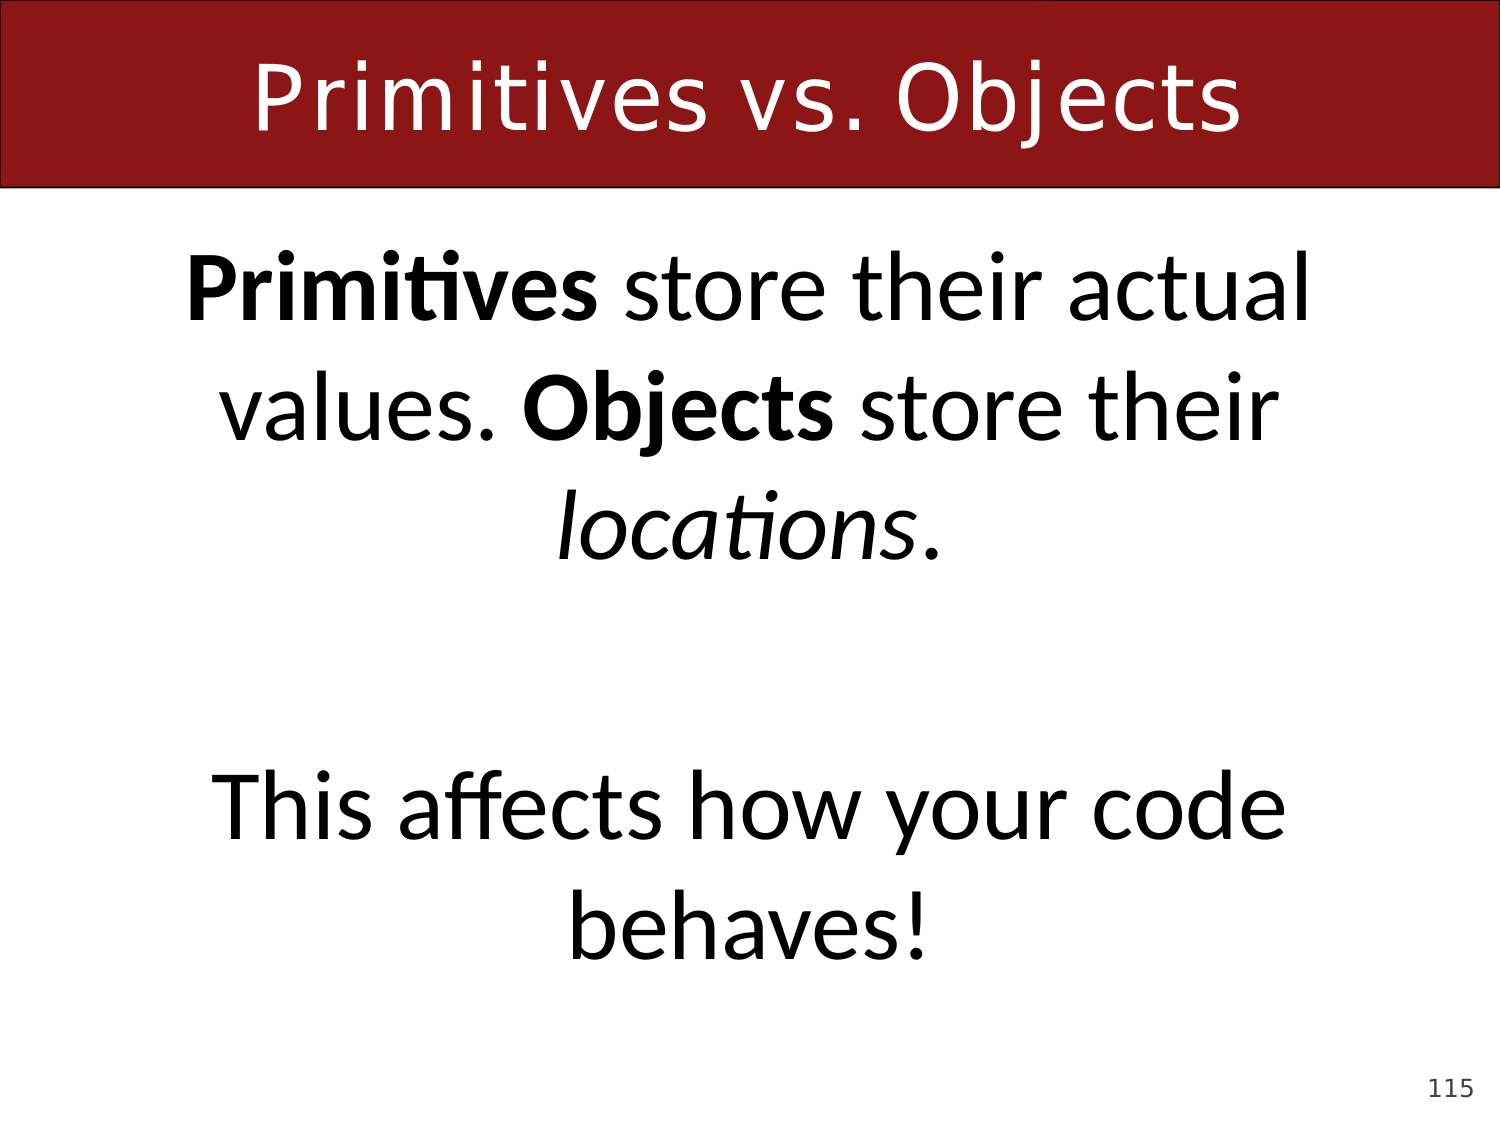

# Primitives vs. Objects
Primitives store their actual values. Objects store their locations.

This affects how your code behaves!